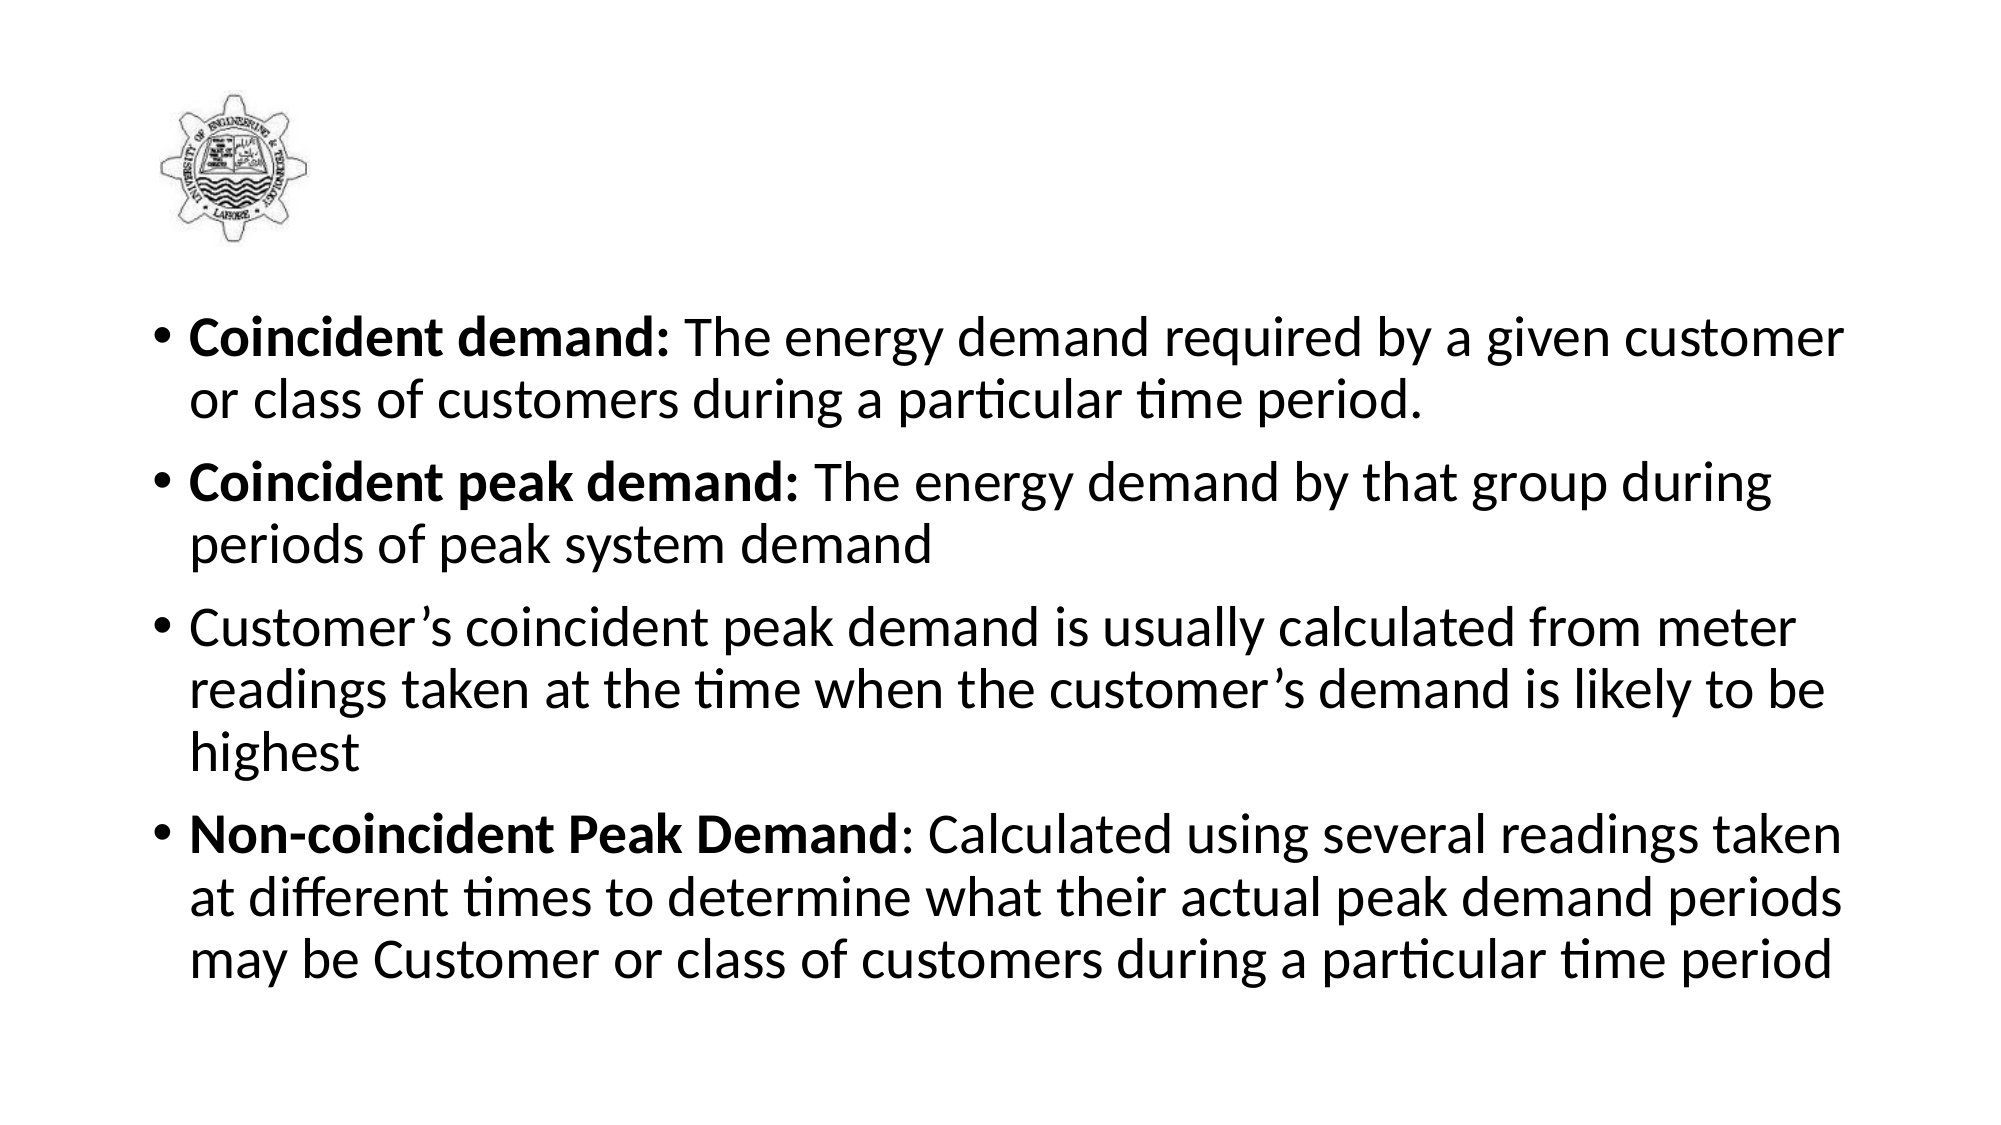

#
Coincident demand: The energy demand required by a given customer or class of customers during a particular time period.
Coincident peak demand: The energy demand by that group during periods of peak system demand
Customer’s coincident peak demand is usually calculated from meter readings taken at the time when the customer’s demand is likely to be highest
Non-coincident Peak Demand: Calculated using several readings taken at different times to determine what their actual peak demand periods may be Customer or class of customers during a particular time period